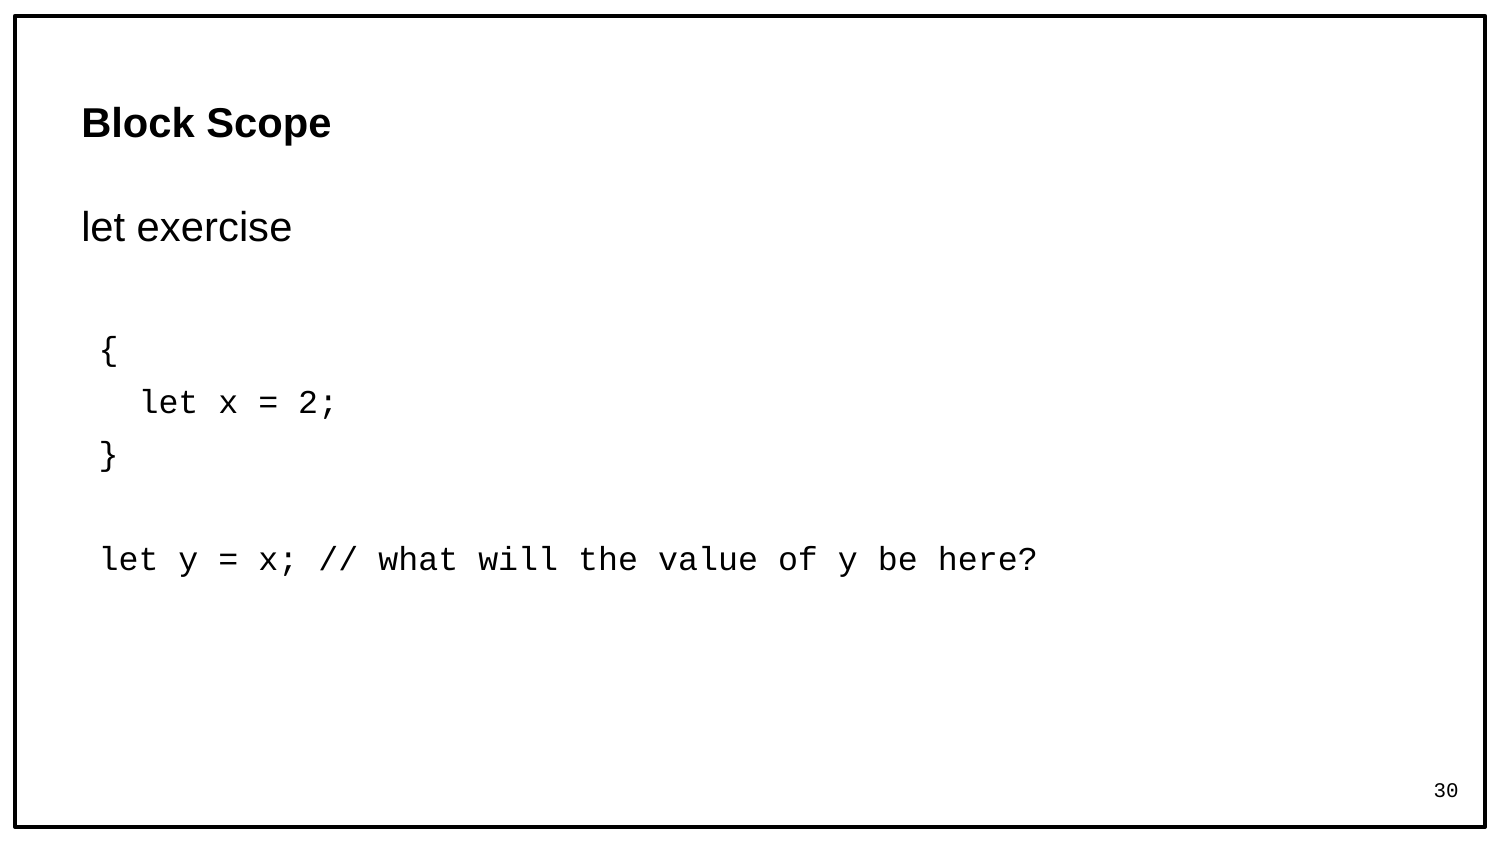

# Block Scope
let exercise
{
  let x = 2;
}

let y = x; // what will the value of y be here?

30